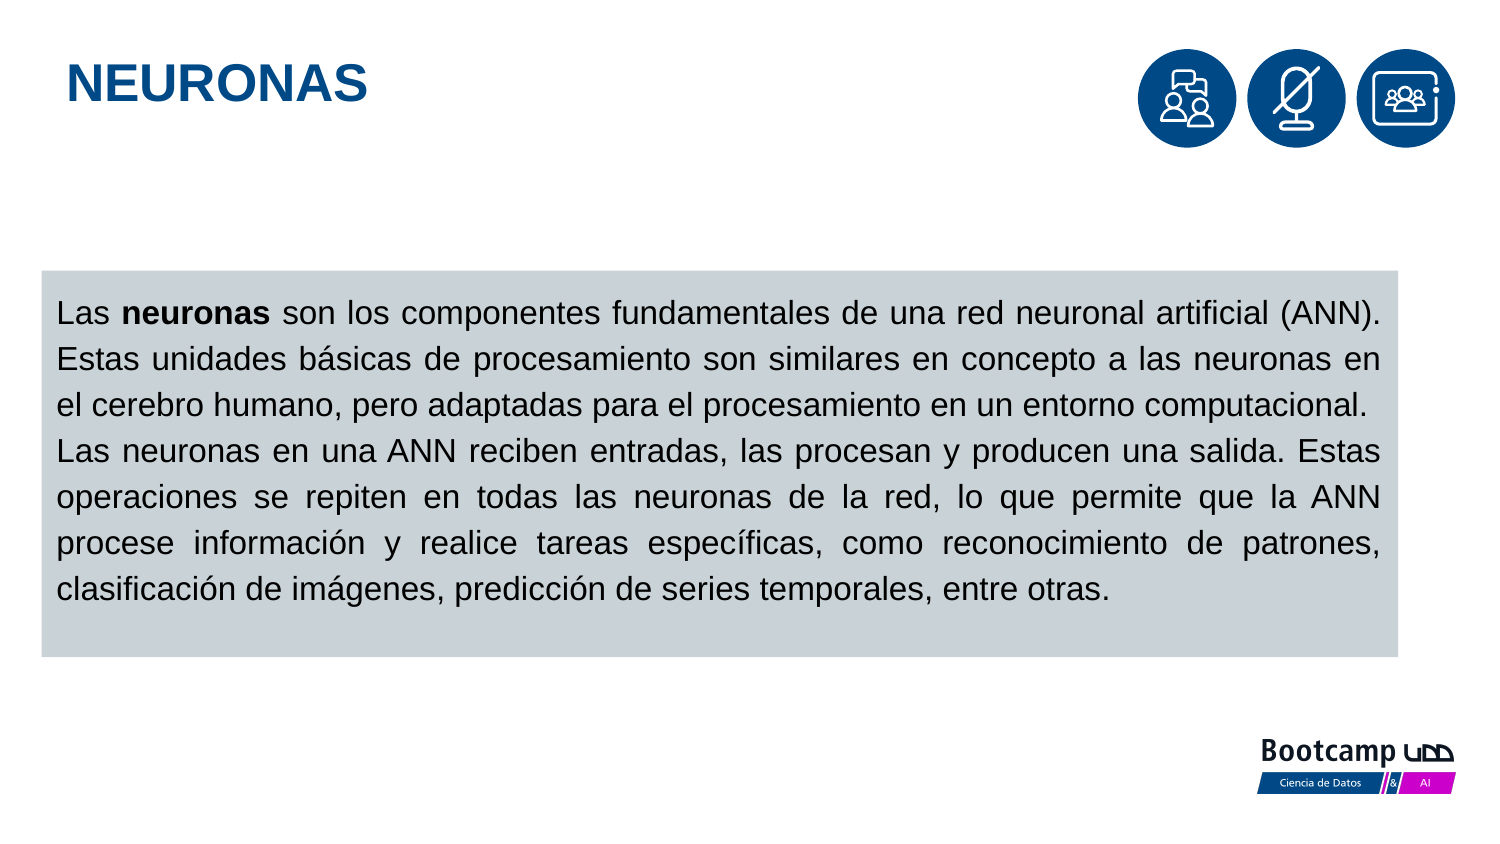

# NEURONAS
Las neuronas son los componentes fundamentales de una red neuronal artificial (ANN). Estas unidades básicas de procesamiento son similares en concepto a las neuronas en el cerebro humano, pero adaptadas para el procesamiento en un entorno computacional.
Las neuronas en una ANN reciben entradas, las procesan y producen una salida. Estas operaciones se repiten en todas las neuronas de la red, lo que permite que la ANN procese información y realice tareas específicas, como reconocimiento de patrones, clasificación de imágenes, predicción de series temporales, entre otras.